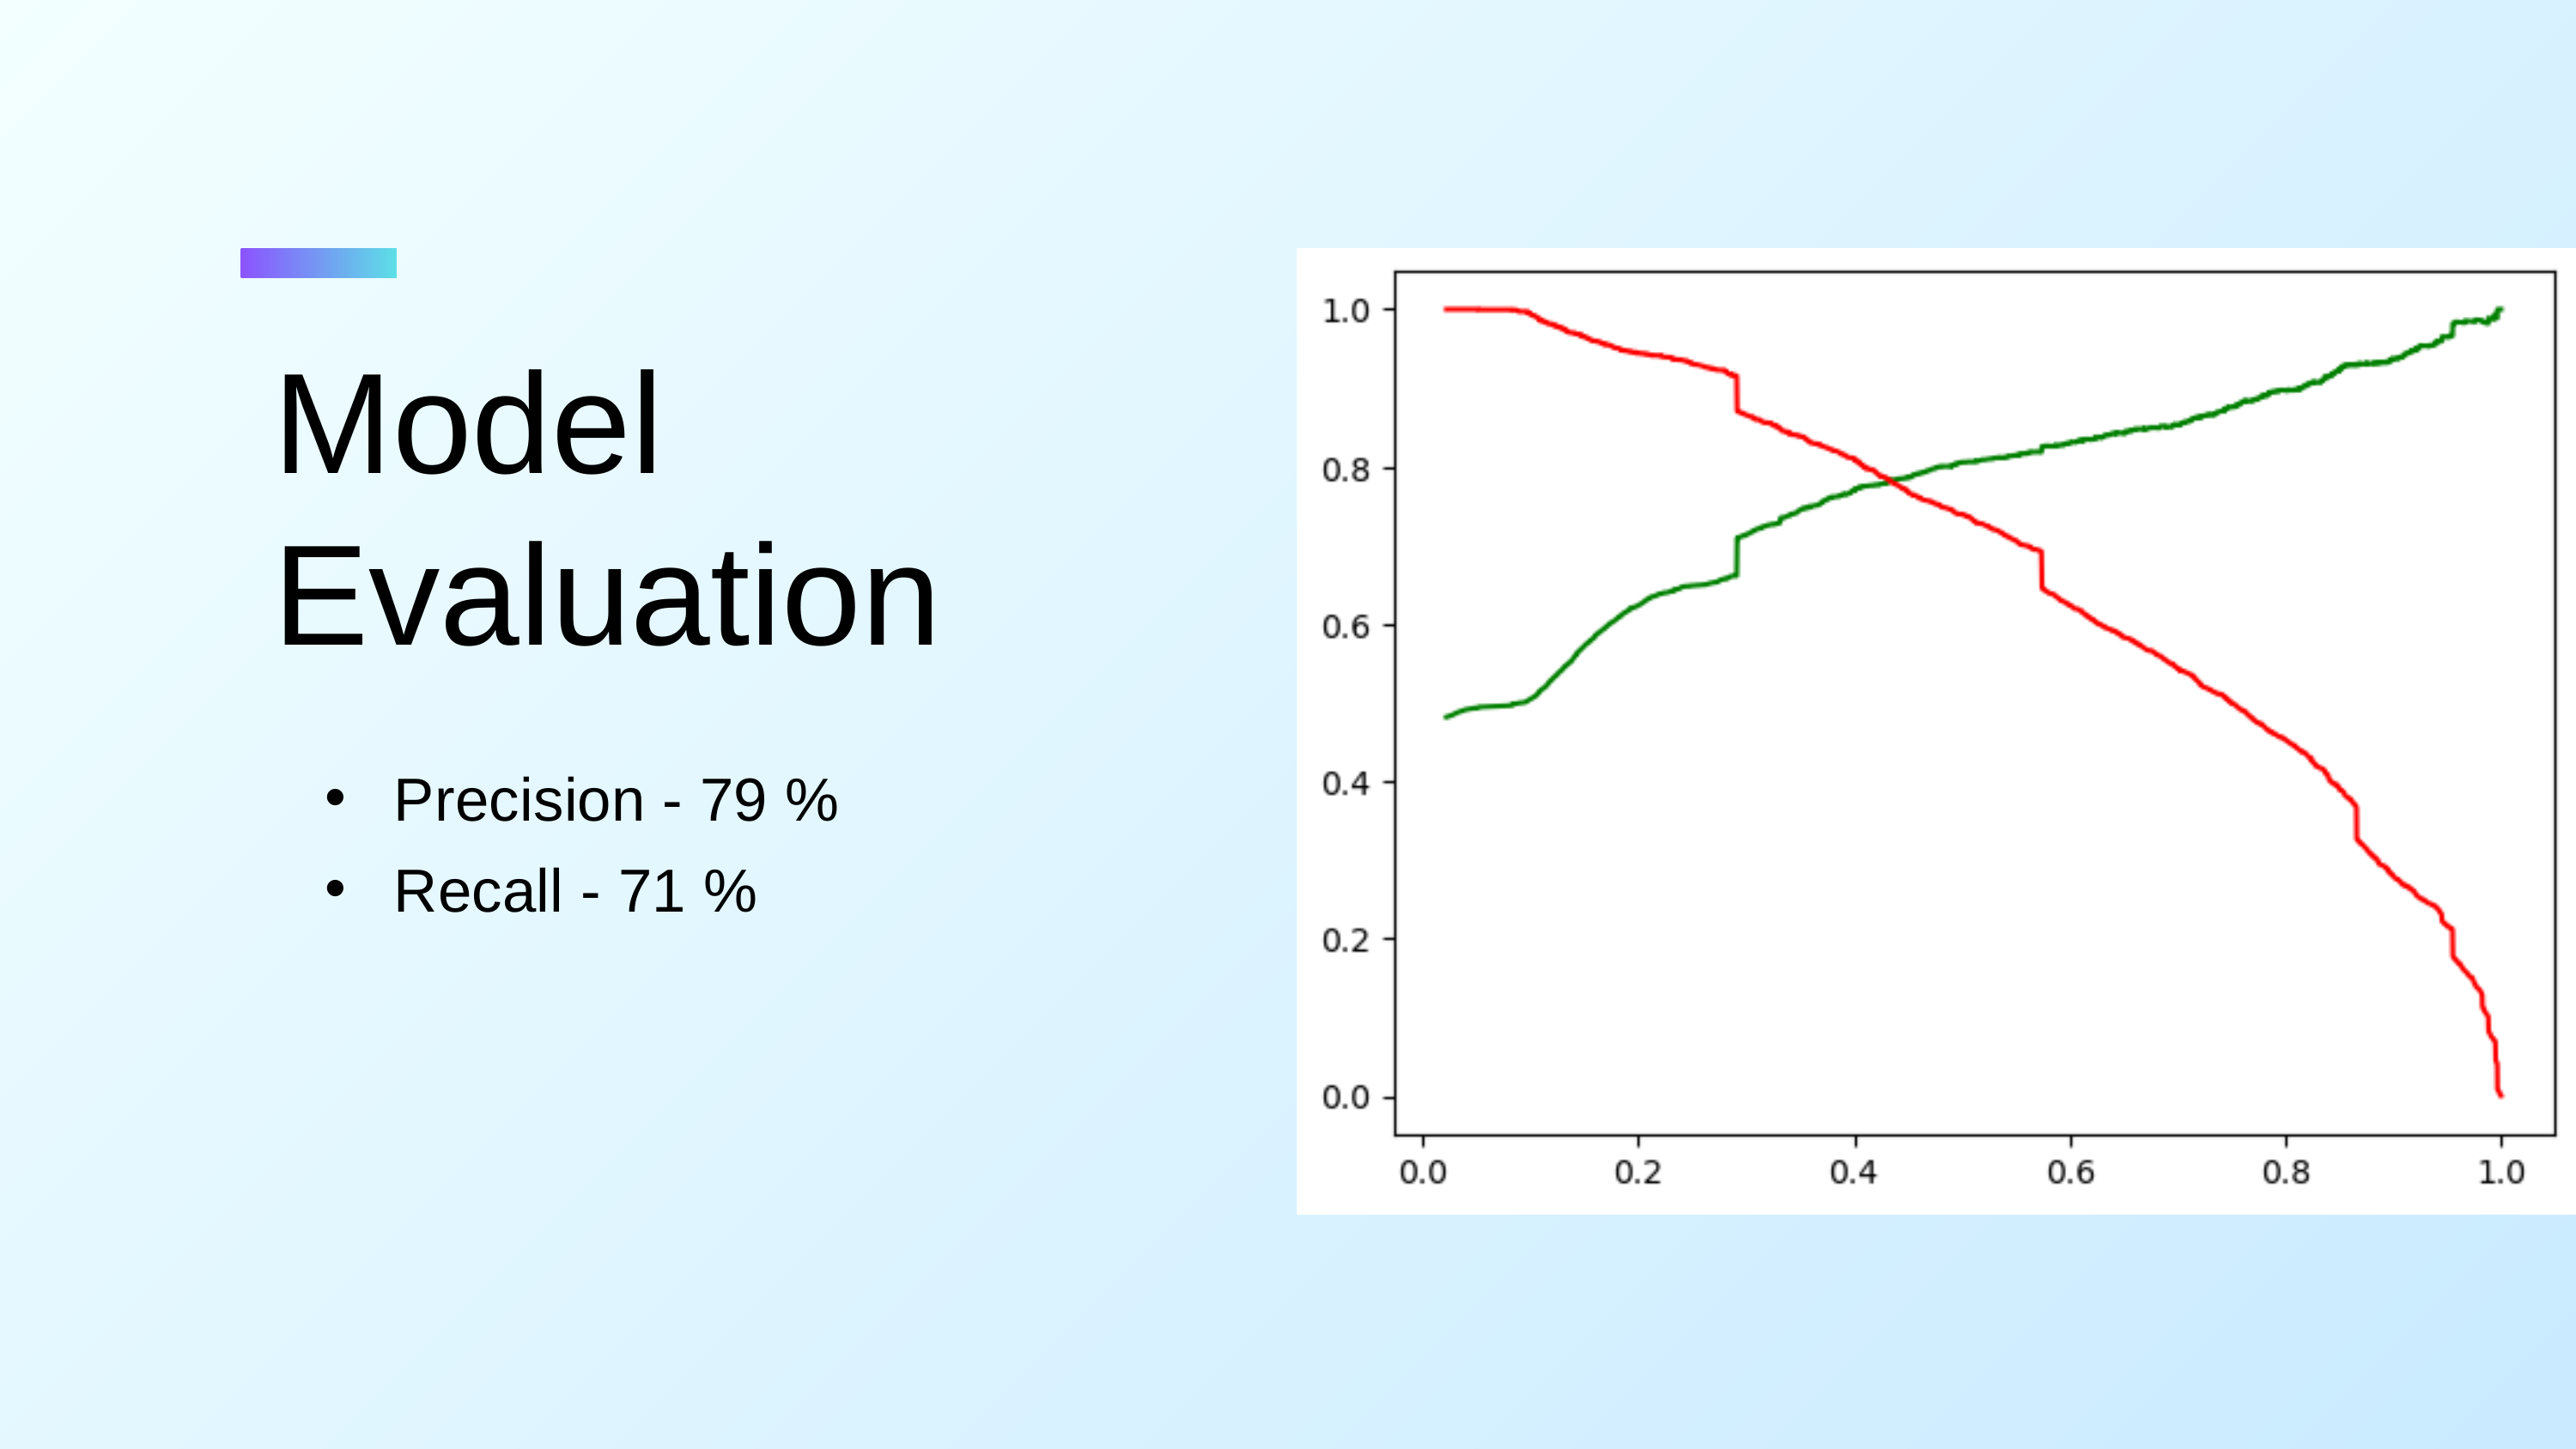

Model Evaluation
 Precision - 79 %
 Recall - 71 %